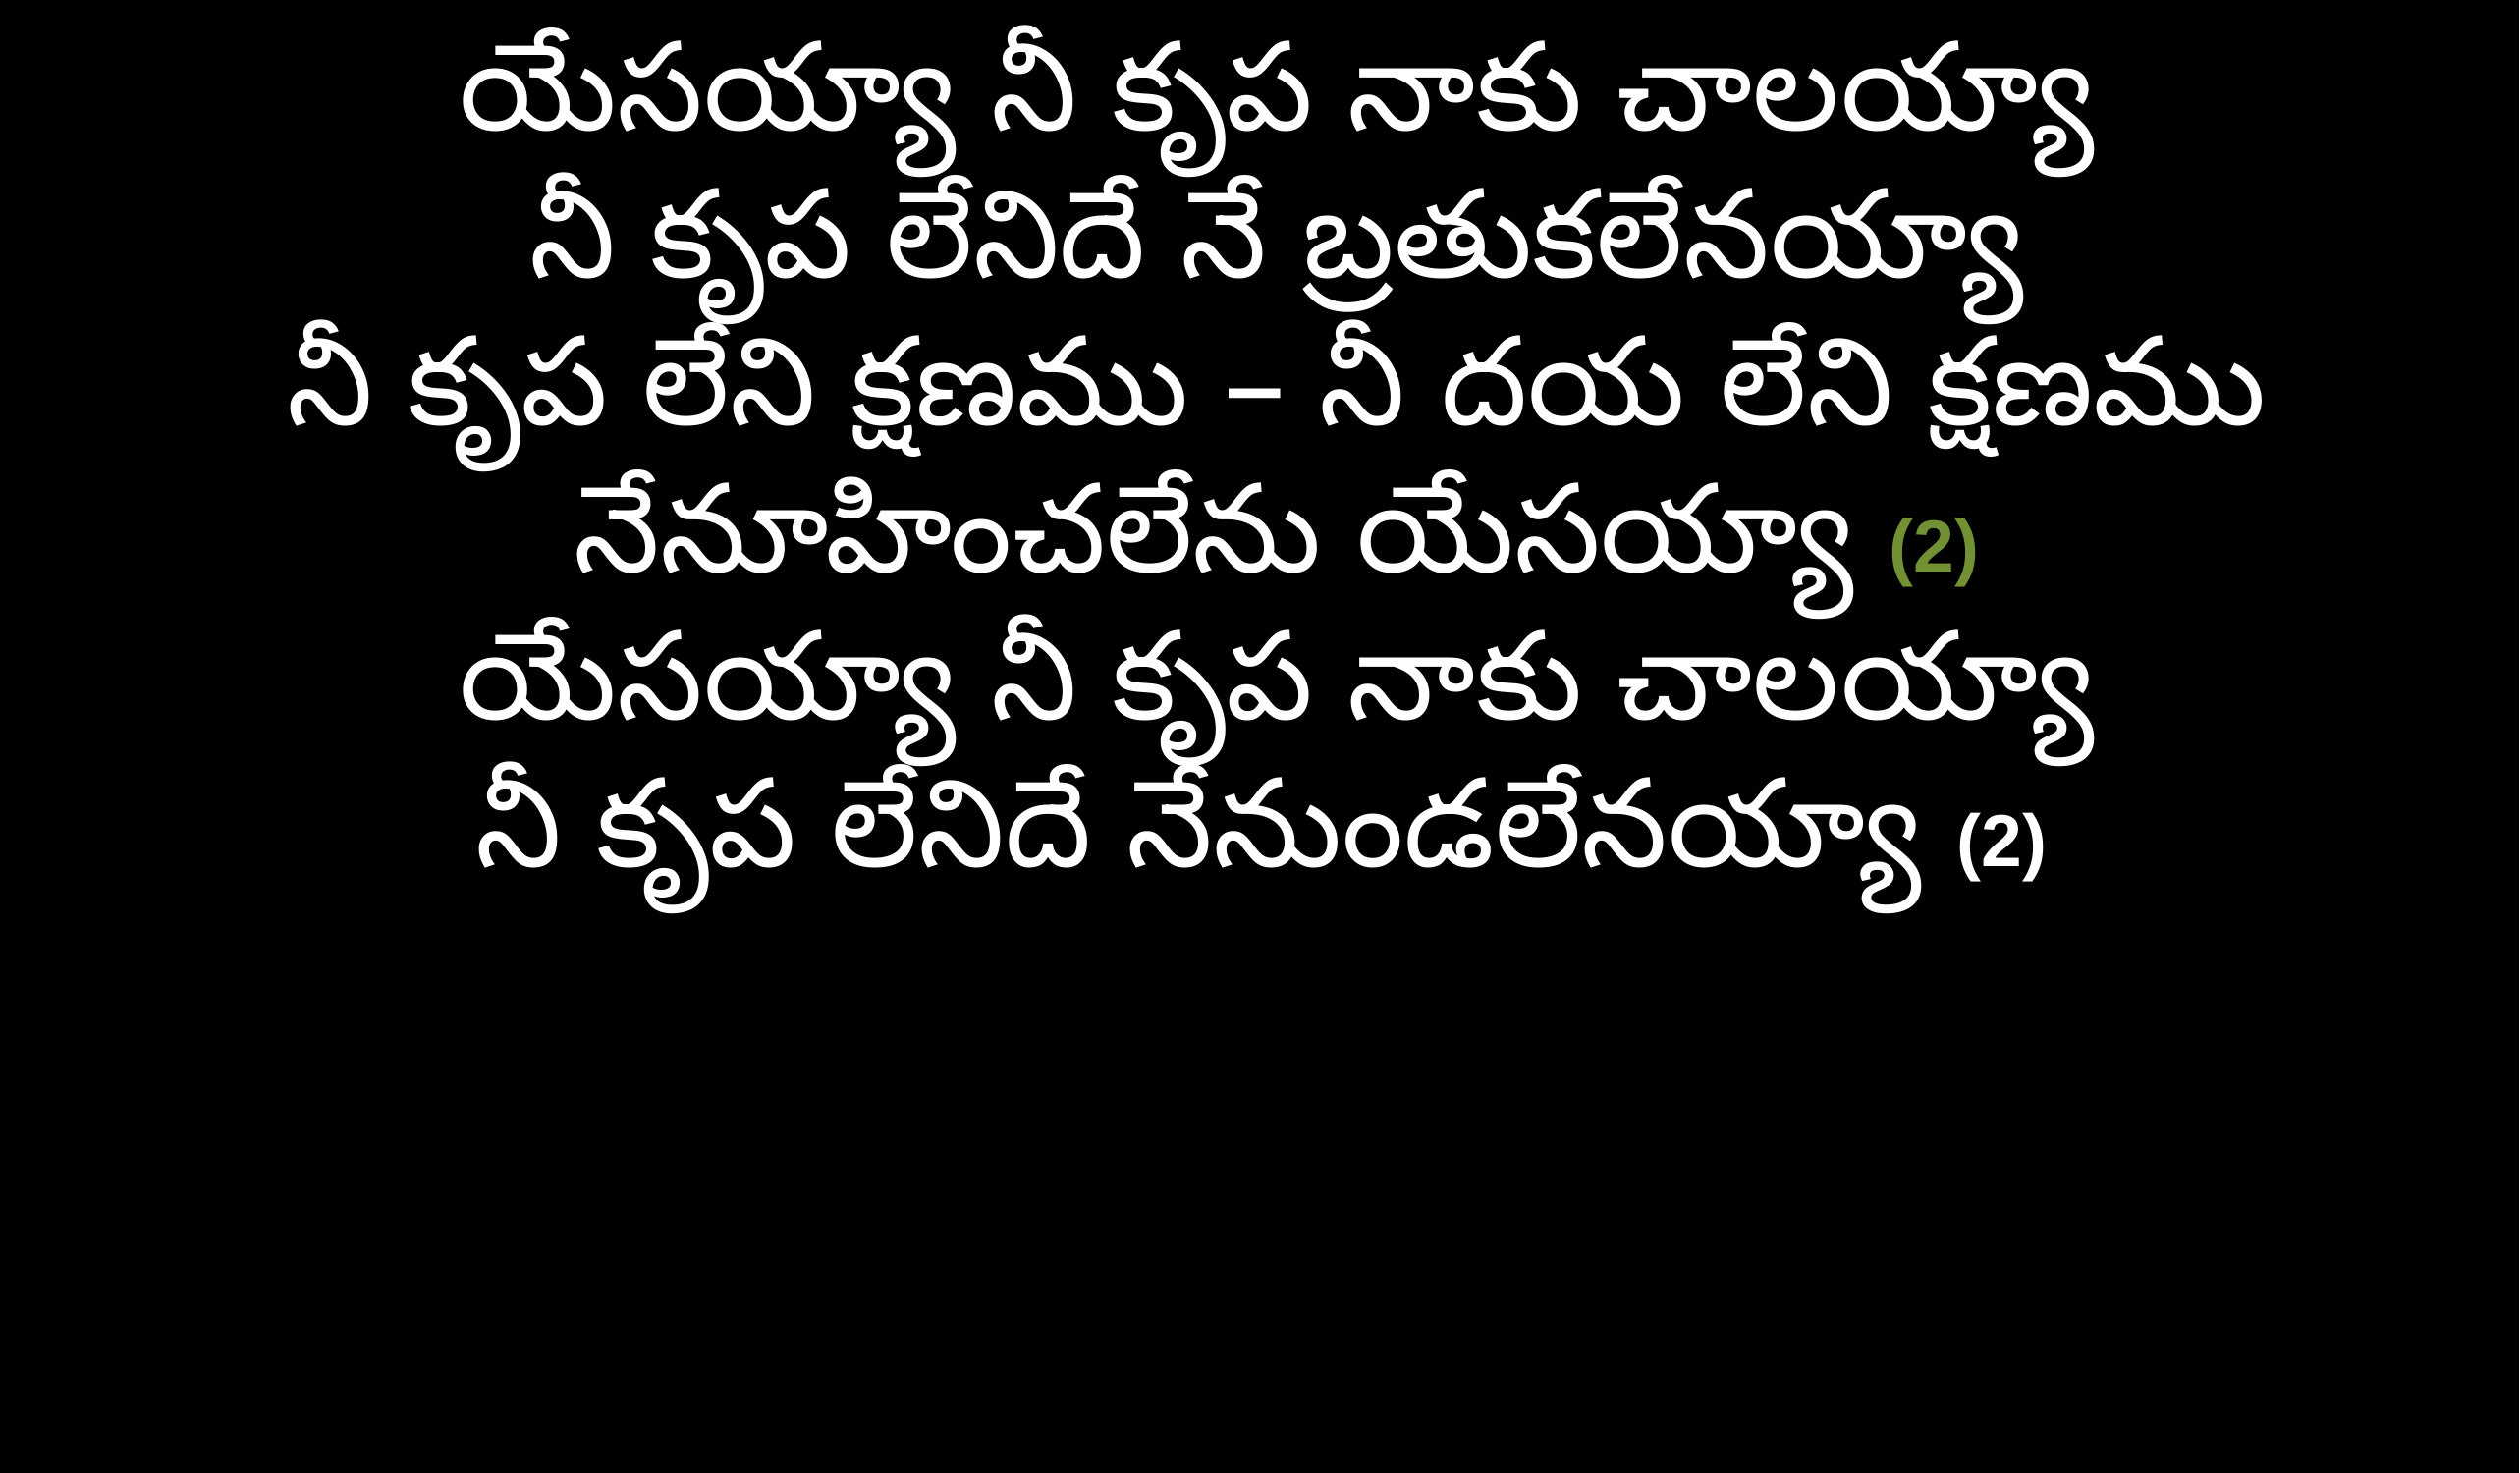

యేసయ్యా నీ కృప నాకు చాలయ్యా
నీ కృప లేనిదే నే బ్రతుకలేనయ్యా
నీ కృప లేని క్షణము – నీ దయ లేని క్షణము
నేనూహించలేను యేసయ్యా (2)
యేసయ్యా నీ కృప నాకు చాలయ్యా
    నీ కృప లేనిదే నేనుండలేనయ్యా (2)